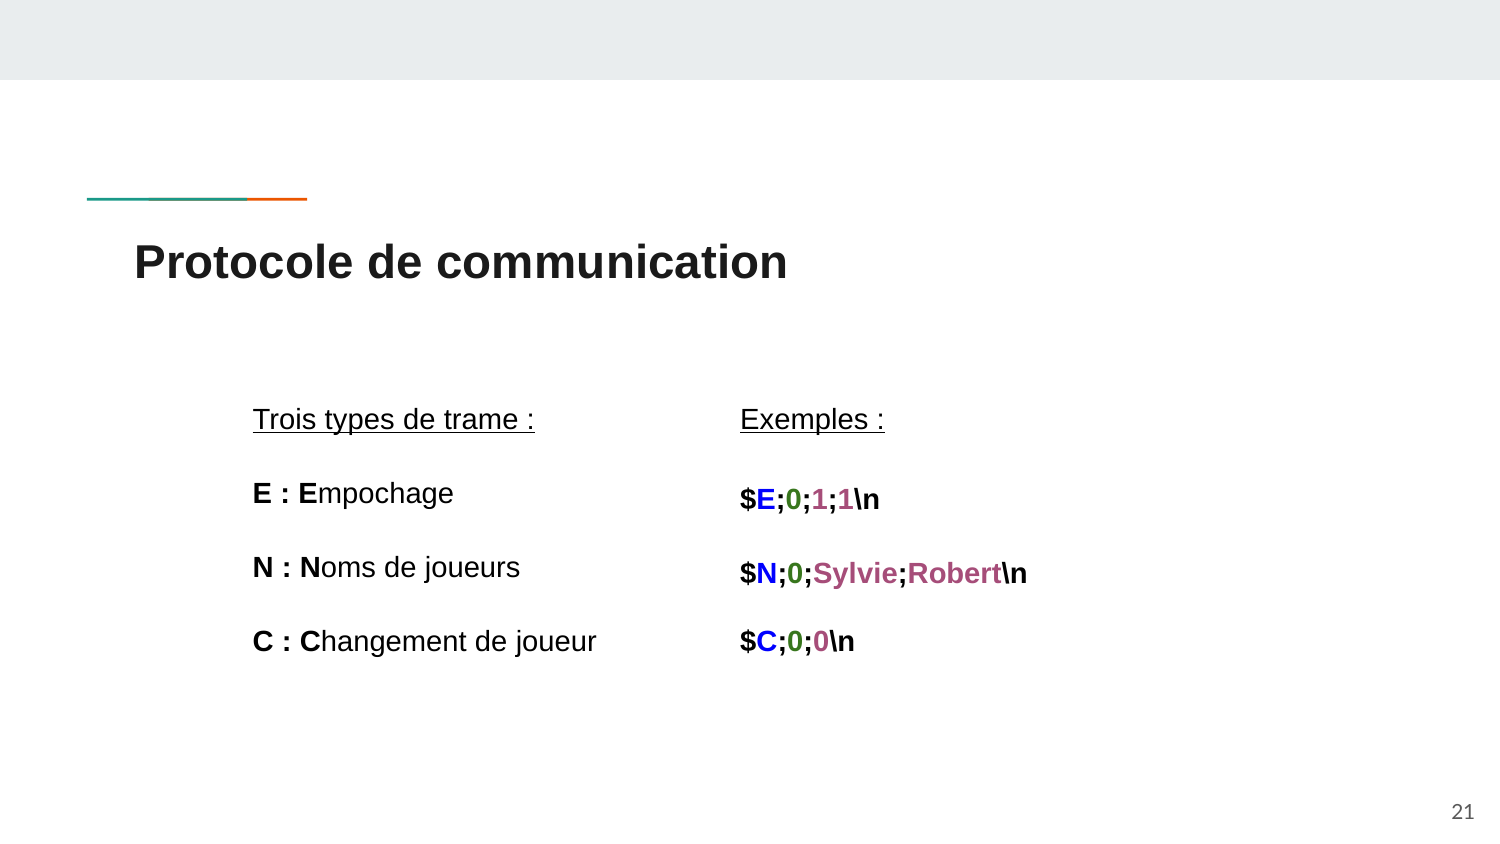

# Protocole de communication
Trois types de trame :
Exemples :
E : Empochage
$E;0;1;1\n
N : Noms de joueurs
$N;0;Sylvie;Robert\n
C : Changement de joueur
$C;0;0\n
21